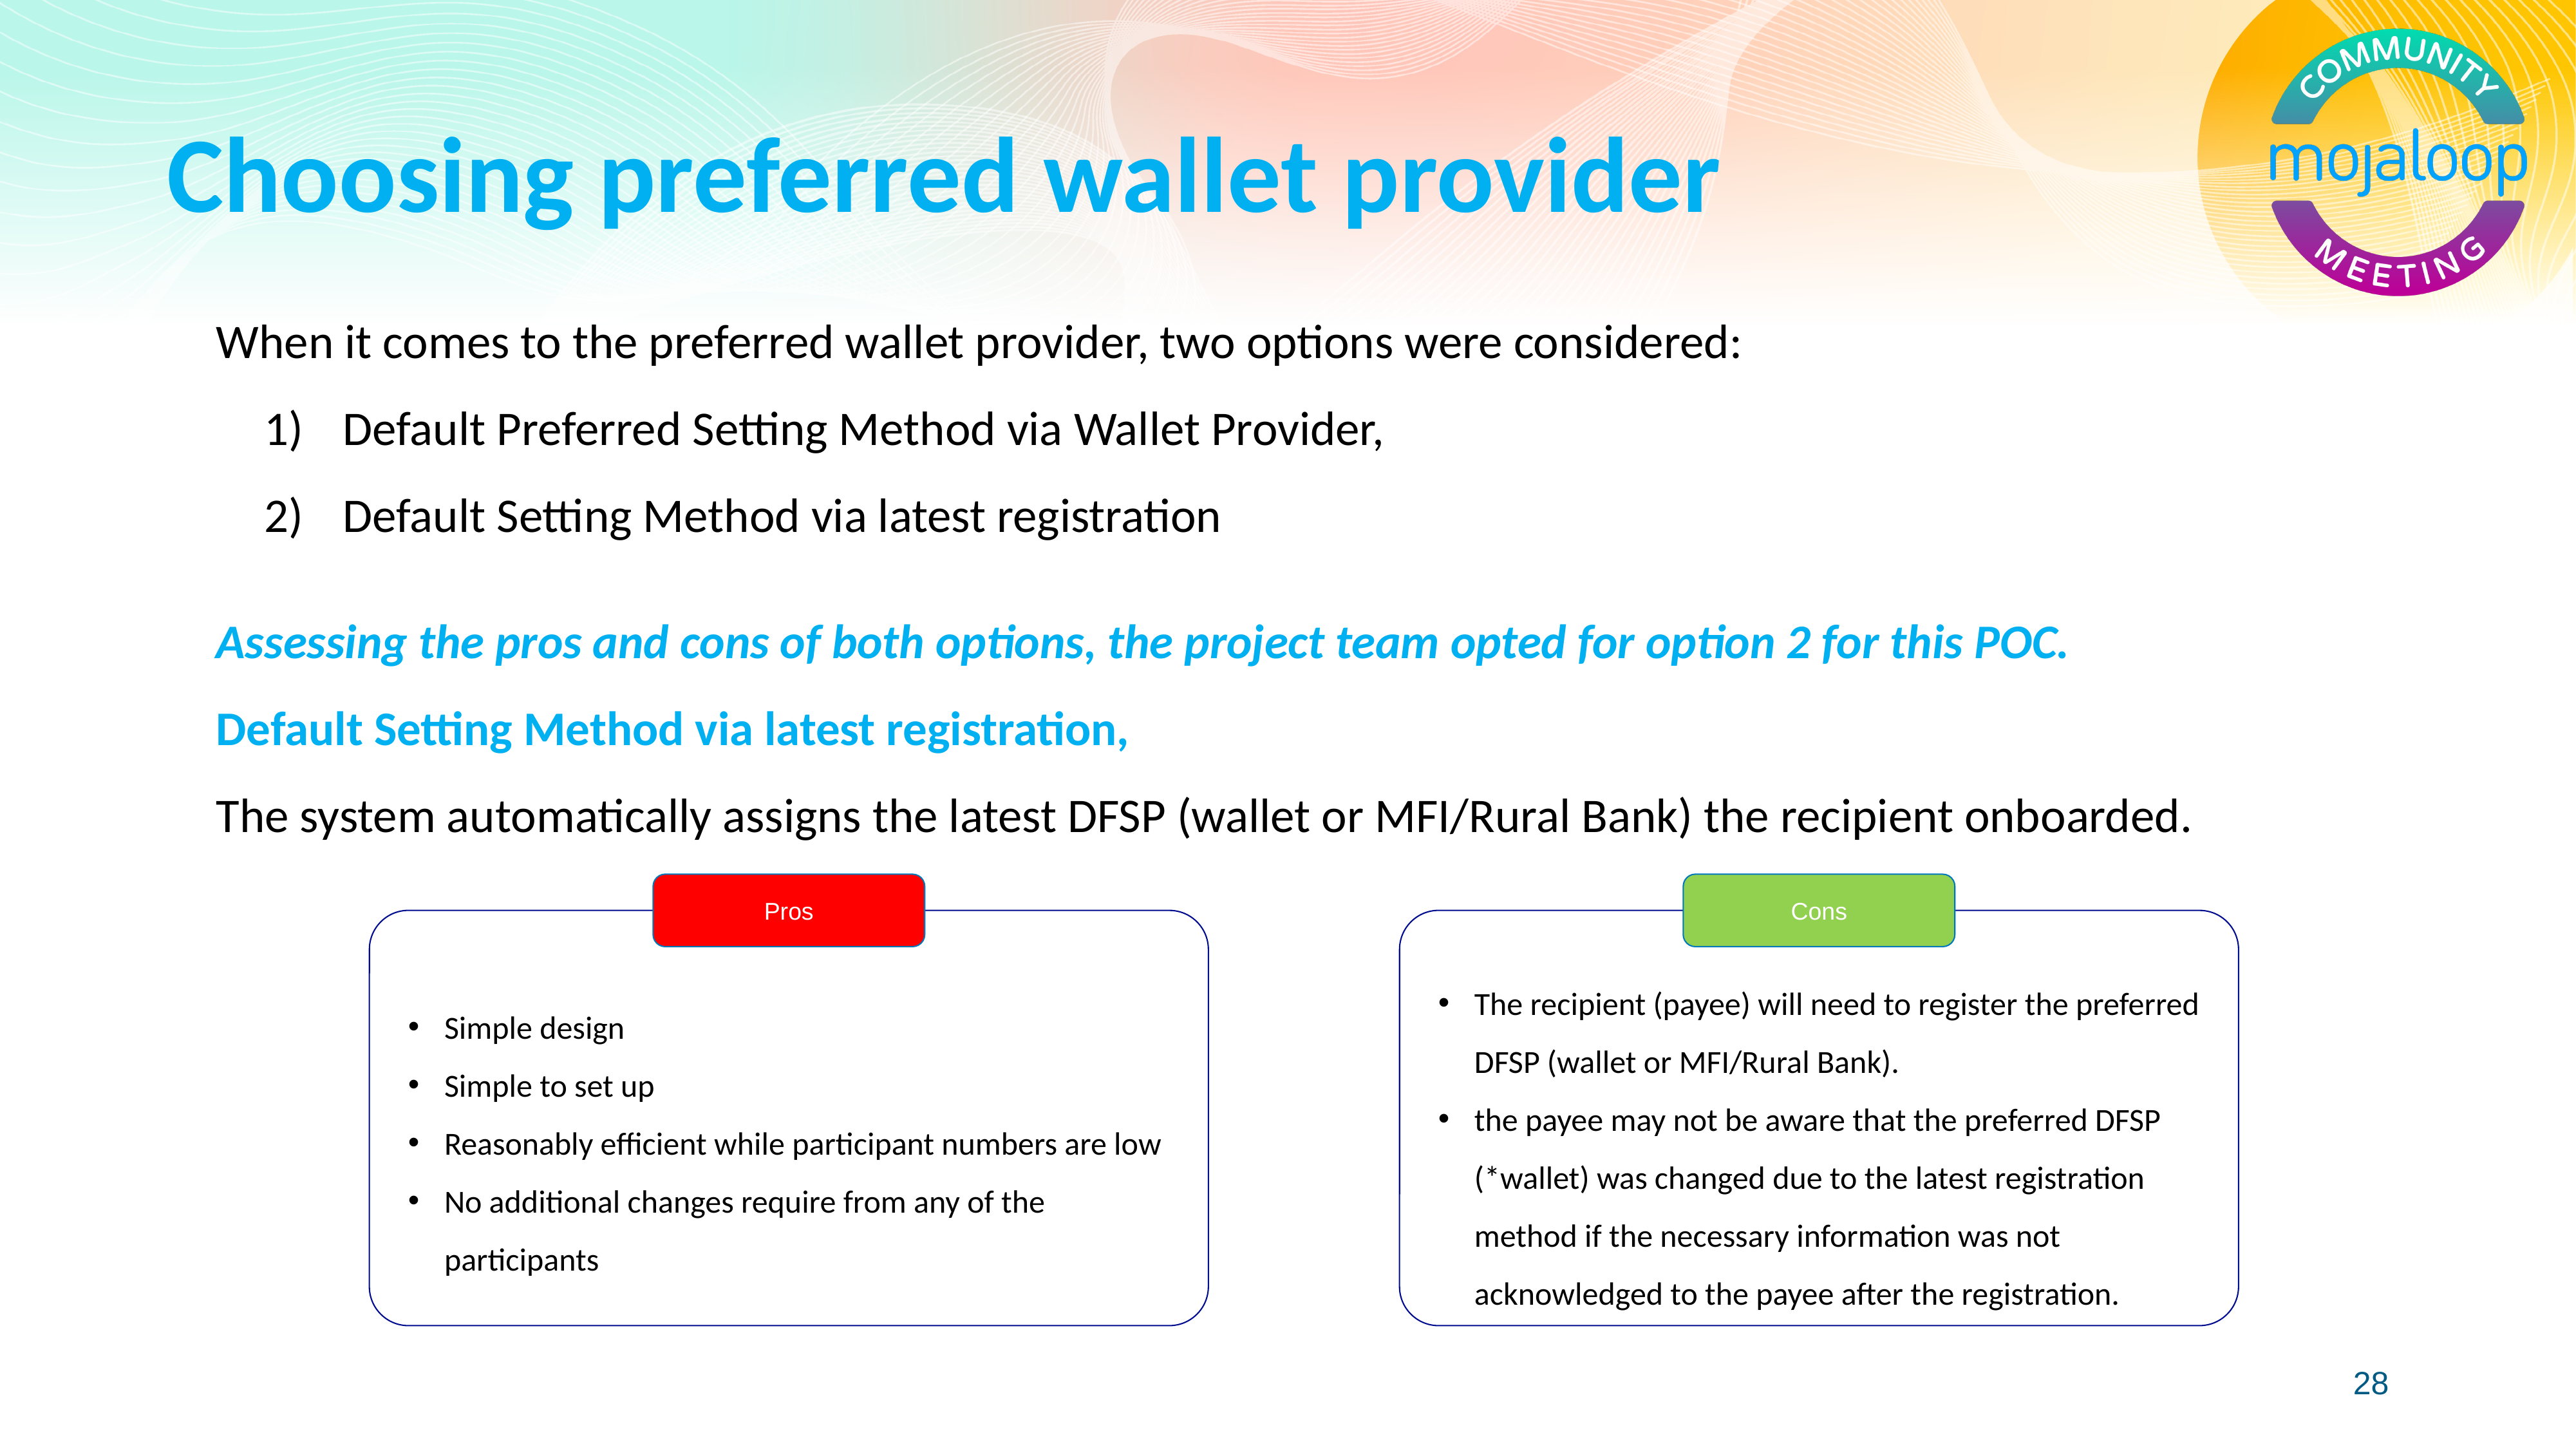

Choosing preferred wallet provider
When it comes to the preferred wallet provider, two options were considered:
Default Preferred Setting Method via Wallet Provider,
Default Setting Method via latest registration
Assessing the pros and cons of both options, the project team opted for option 2 for this POC.
Default Setting Method via latest registration,
The system automatically assigns the latest DFSP (wallet or MFI/Rural Bank) the recipient onboarded.
Pros
Cons

The recipient (payee) will need to register the preferred DFSP (wallet or MFI/Rural Bank).
the payee may not be aware that the preferred DFSP (*wallet) was changed due to the latest registration method if the necessary information was not acknowledged to the payee after the registration.
Simple design
Simple to set up
Reasonably efficient while participant numbers are low
No additional changes require from any of the participants
28